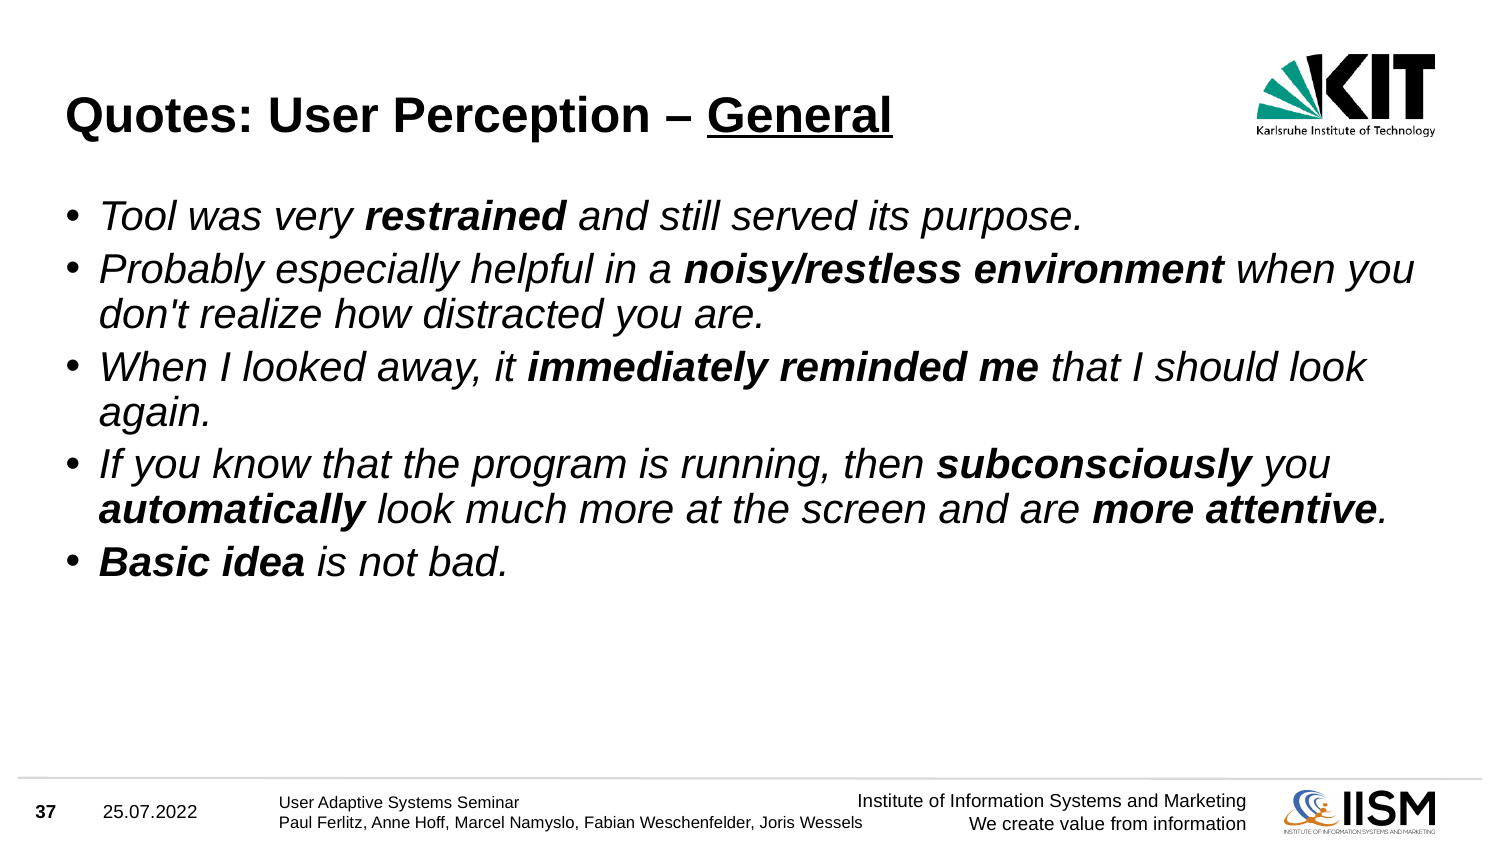

# Quotes: User Perception – General
Tool was very restrained and still served its purpose.
Probably especially helpful in a noisy/restless environment when you don't realize how distracted you are.
When I looked away, it immediately reminded me that I should look again.
If you know that the program is running, then subconsciously you automatically look much more at the screen and are more attentive.
Basic idea is not bad.

37
25.07.2022